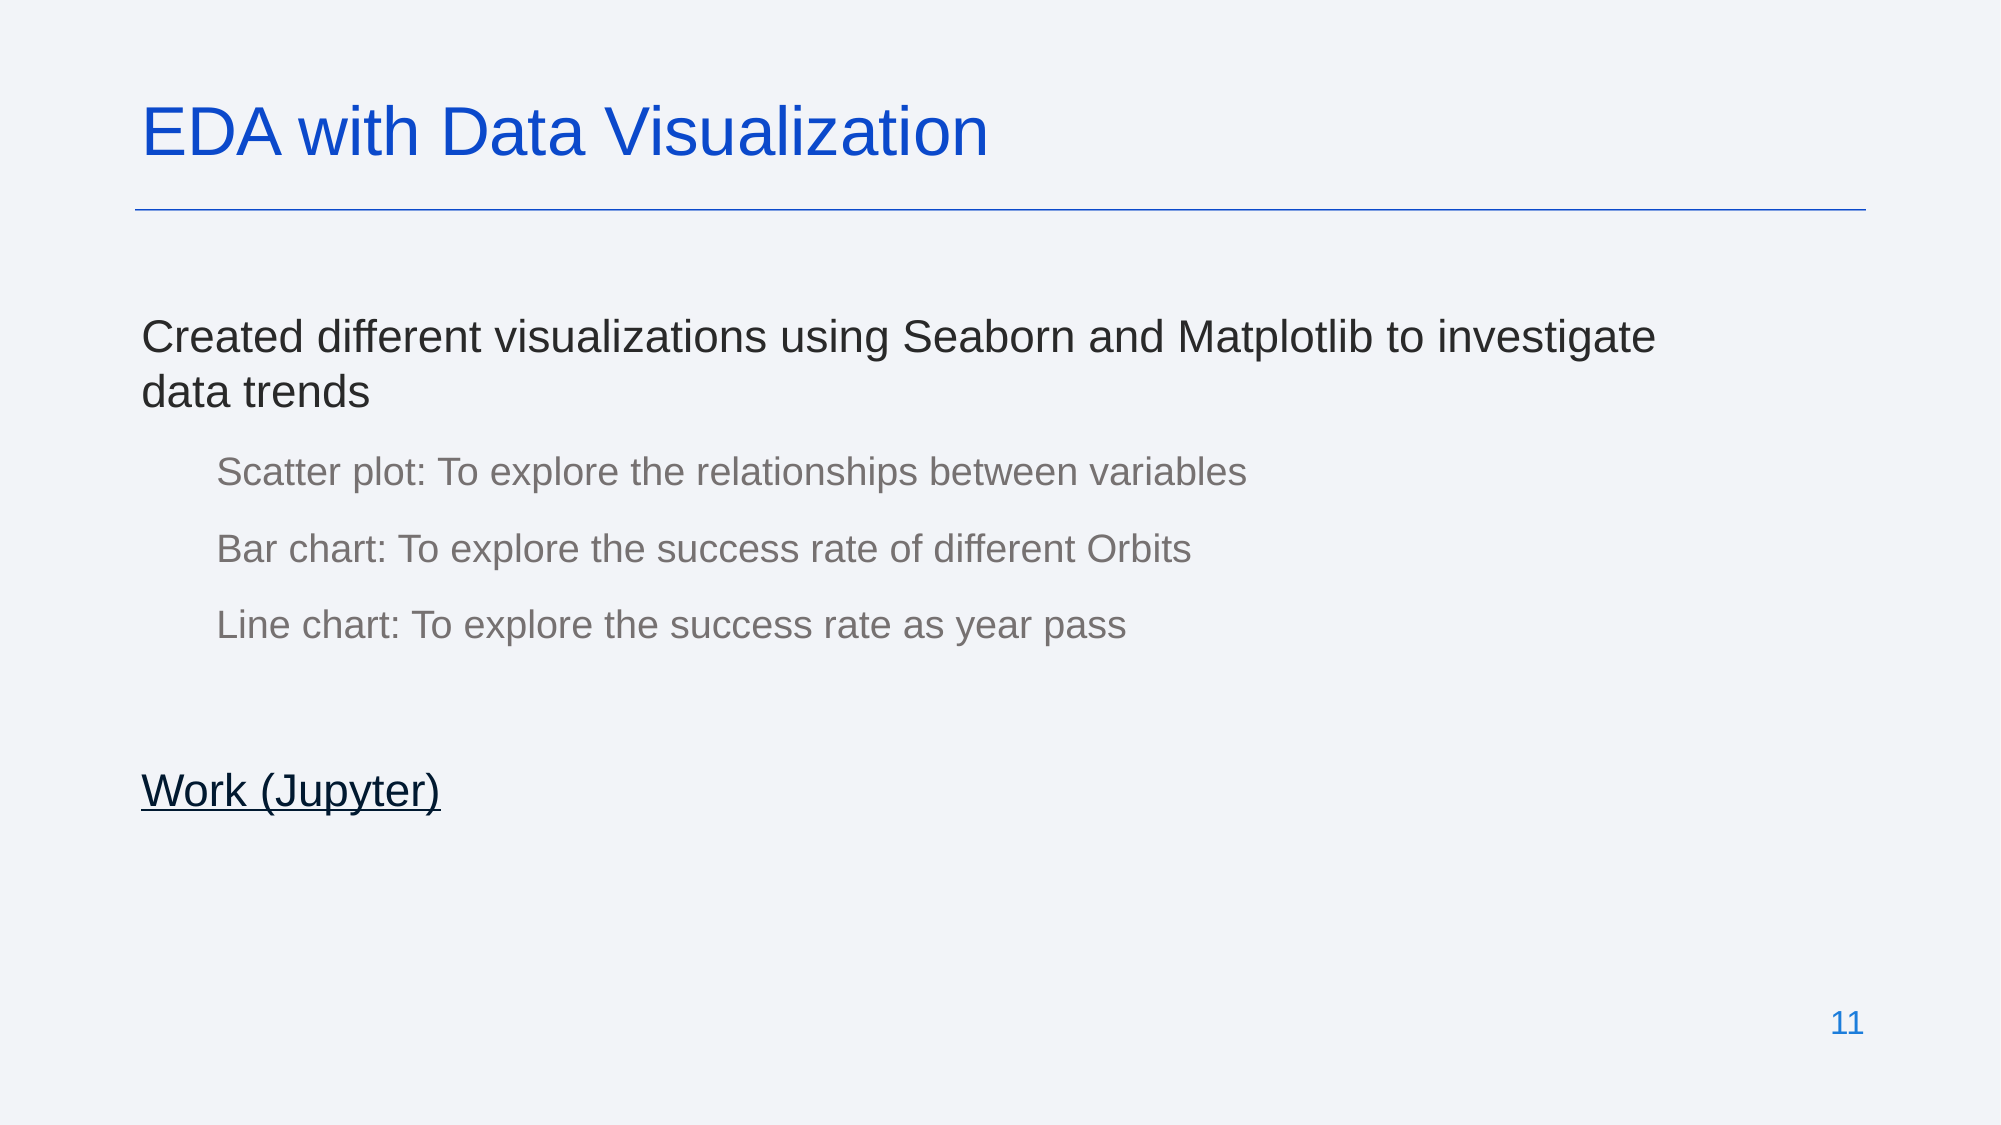

EDA with Data Visualization
Created different visualizations using Seaborn and Matplotlib to investigate data trends
Scatter plot: To explore the relationships between variables
Bar chart: To explore the success rate of different Orbits
Line chart: To explore the success rate as year pass

Work (Jupyter)
11